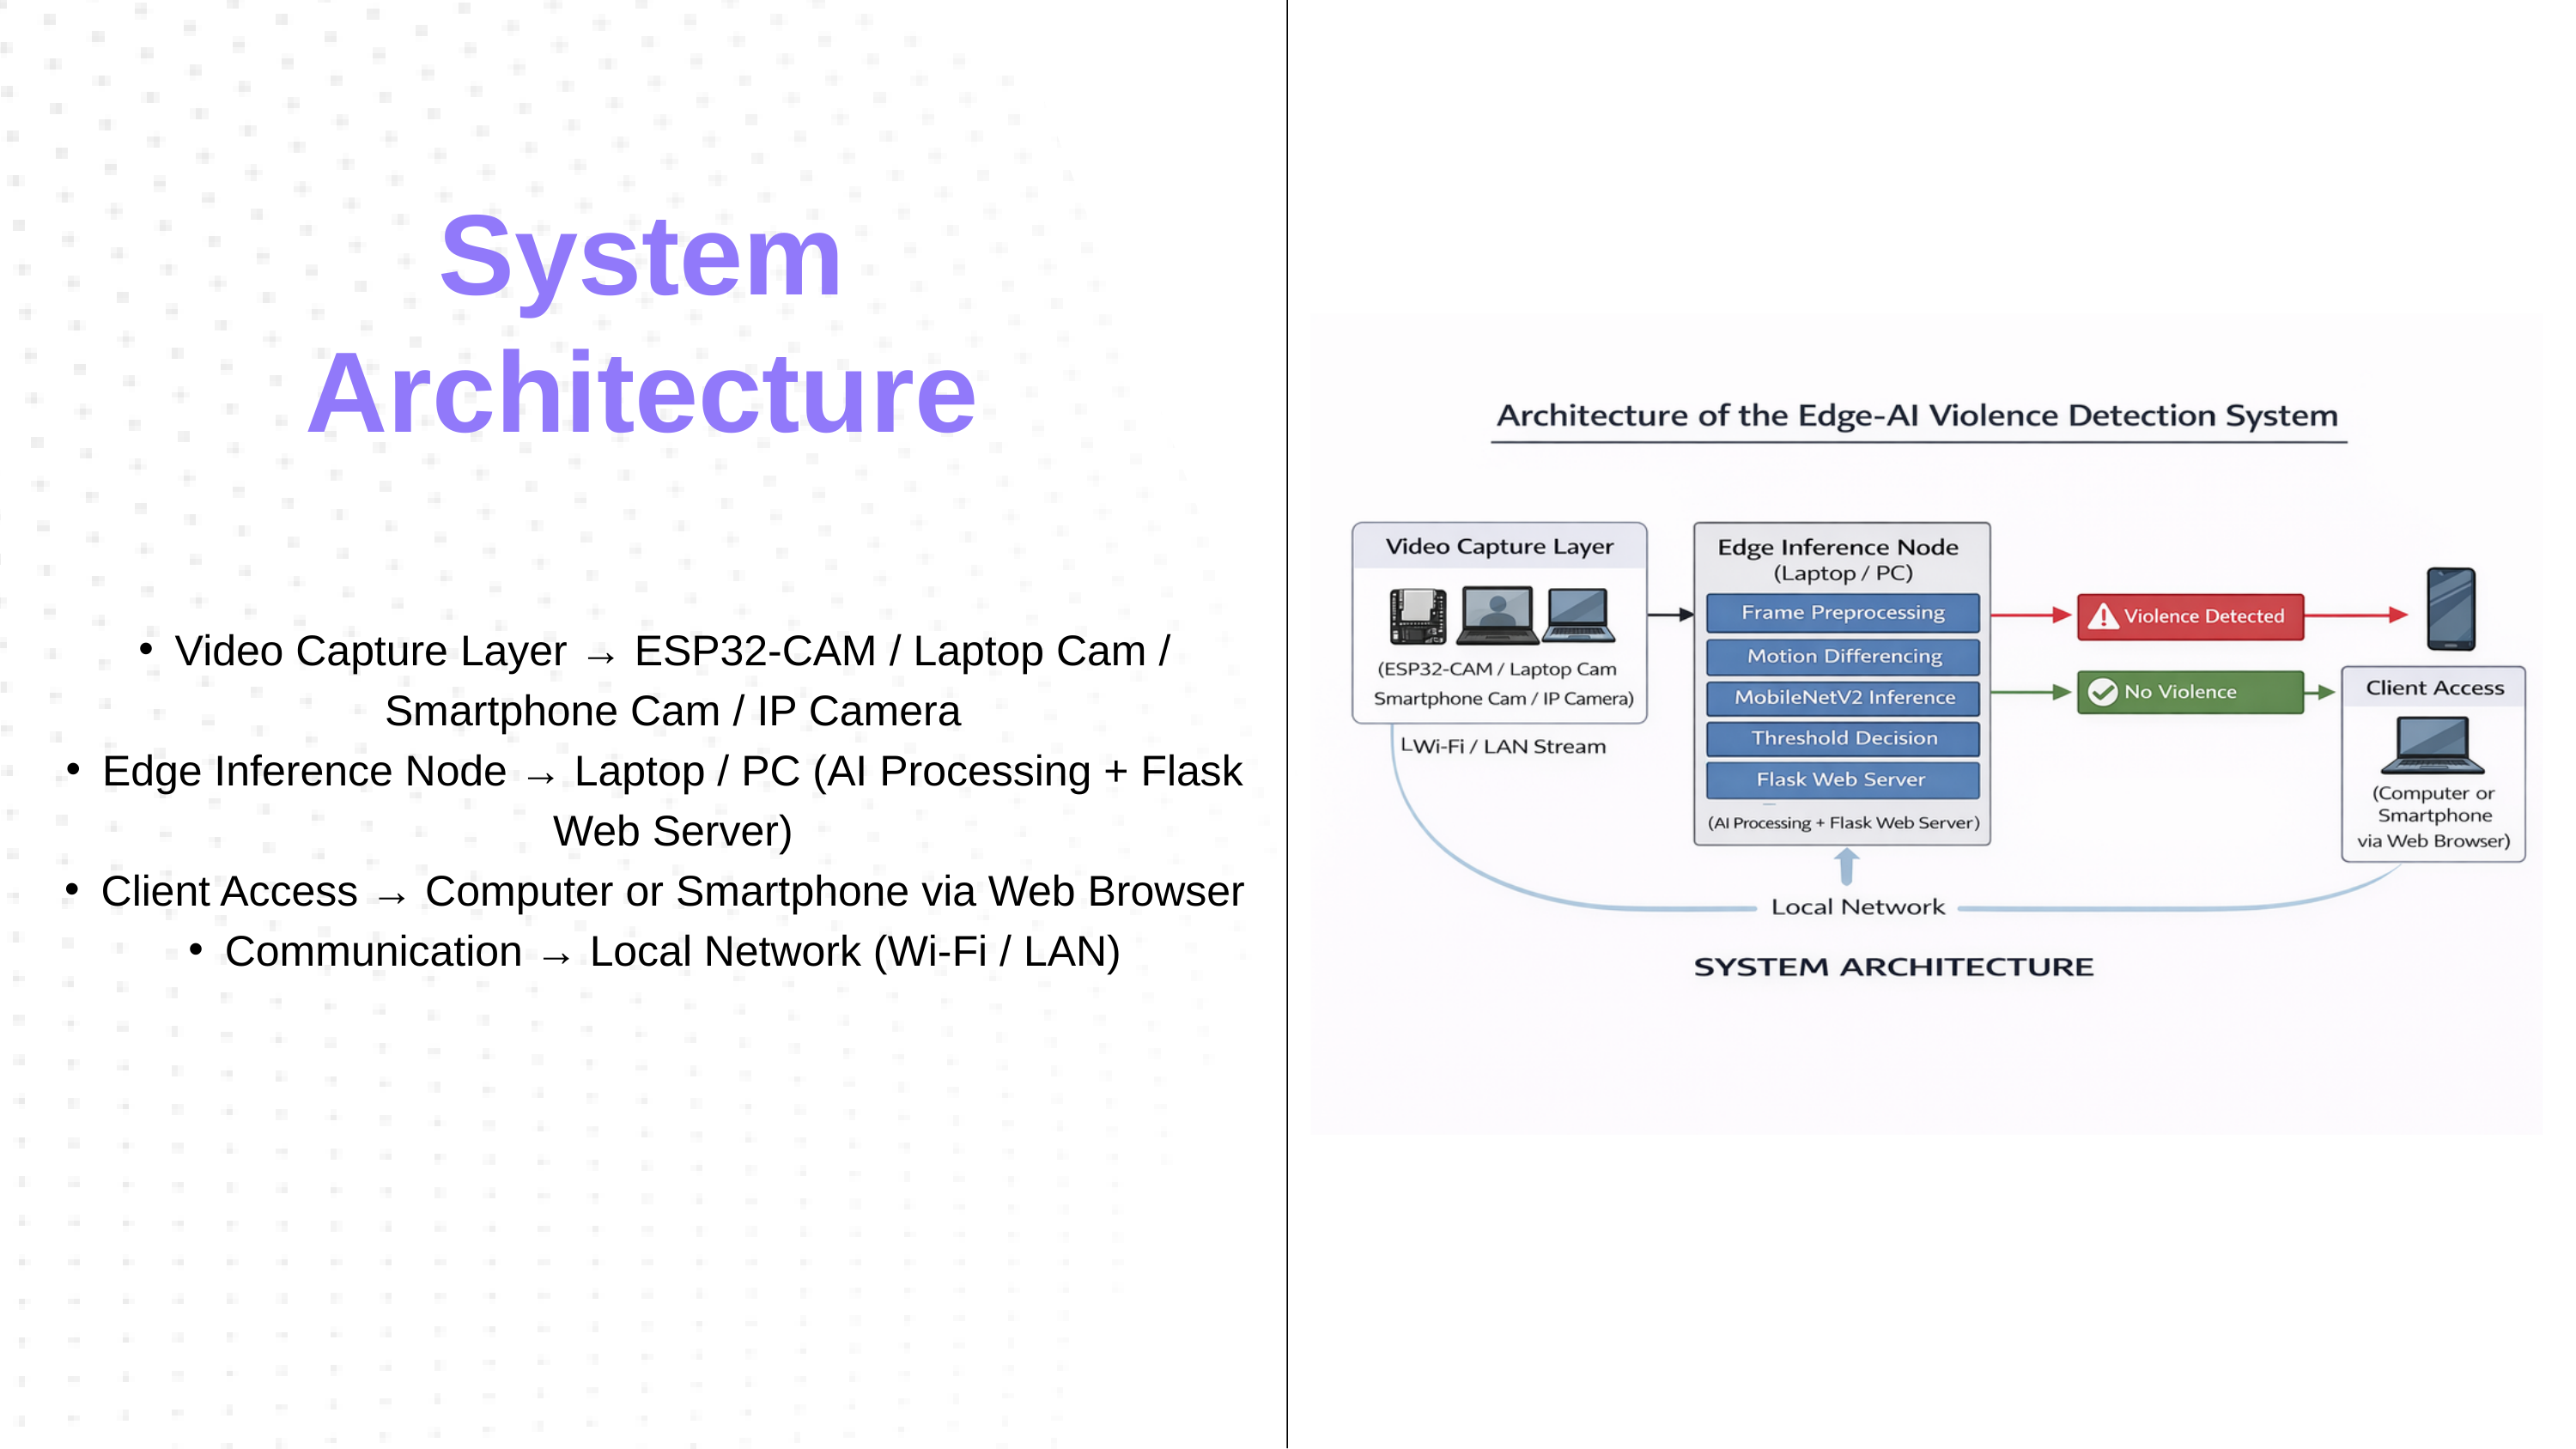

System Architecture

Video Capture Layer → ESP32-CAM / Laptop Cam / Smartphone Cam / IP Camera
Edge Inference Node → Laptop / PC (AI Processing + Flask Web Server)
Client Access → Computer or Smartphone via Web Browser
Communication → Local Network (Wi-Fi / LAN)